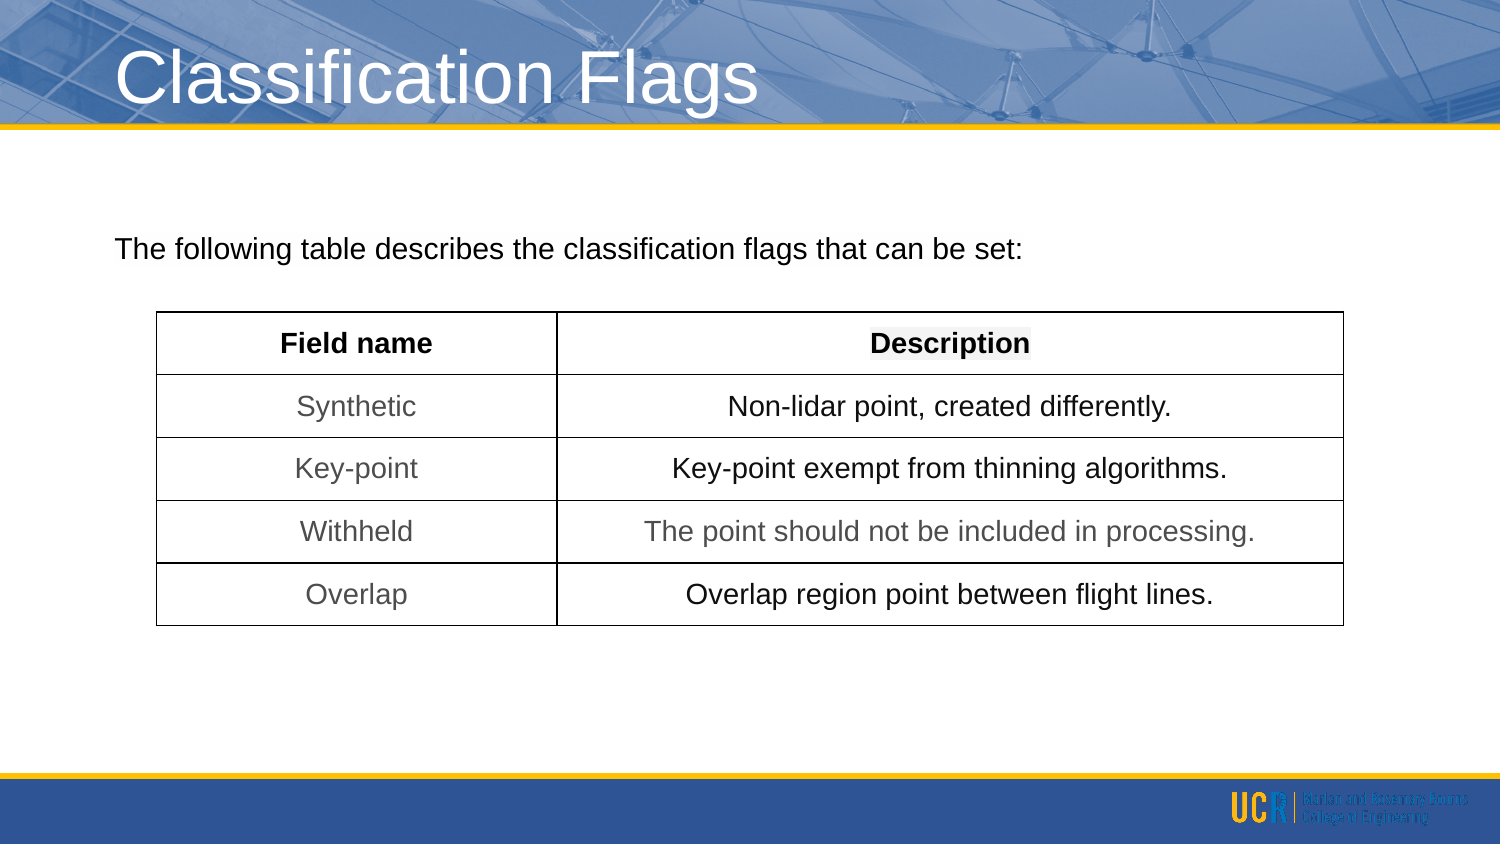

# Classification Flags

The following table describes the classification flags that can be set:

| Field name | Description |
| --- | --- |
| Synthetic | Non-lidar point, created differently. |
| Key-point | Key-point exempt from thinning algorithms. |
| Withheld | The point should not be included in processing. |
| Overlap | Overlap region point between flight lines. |